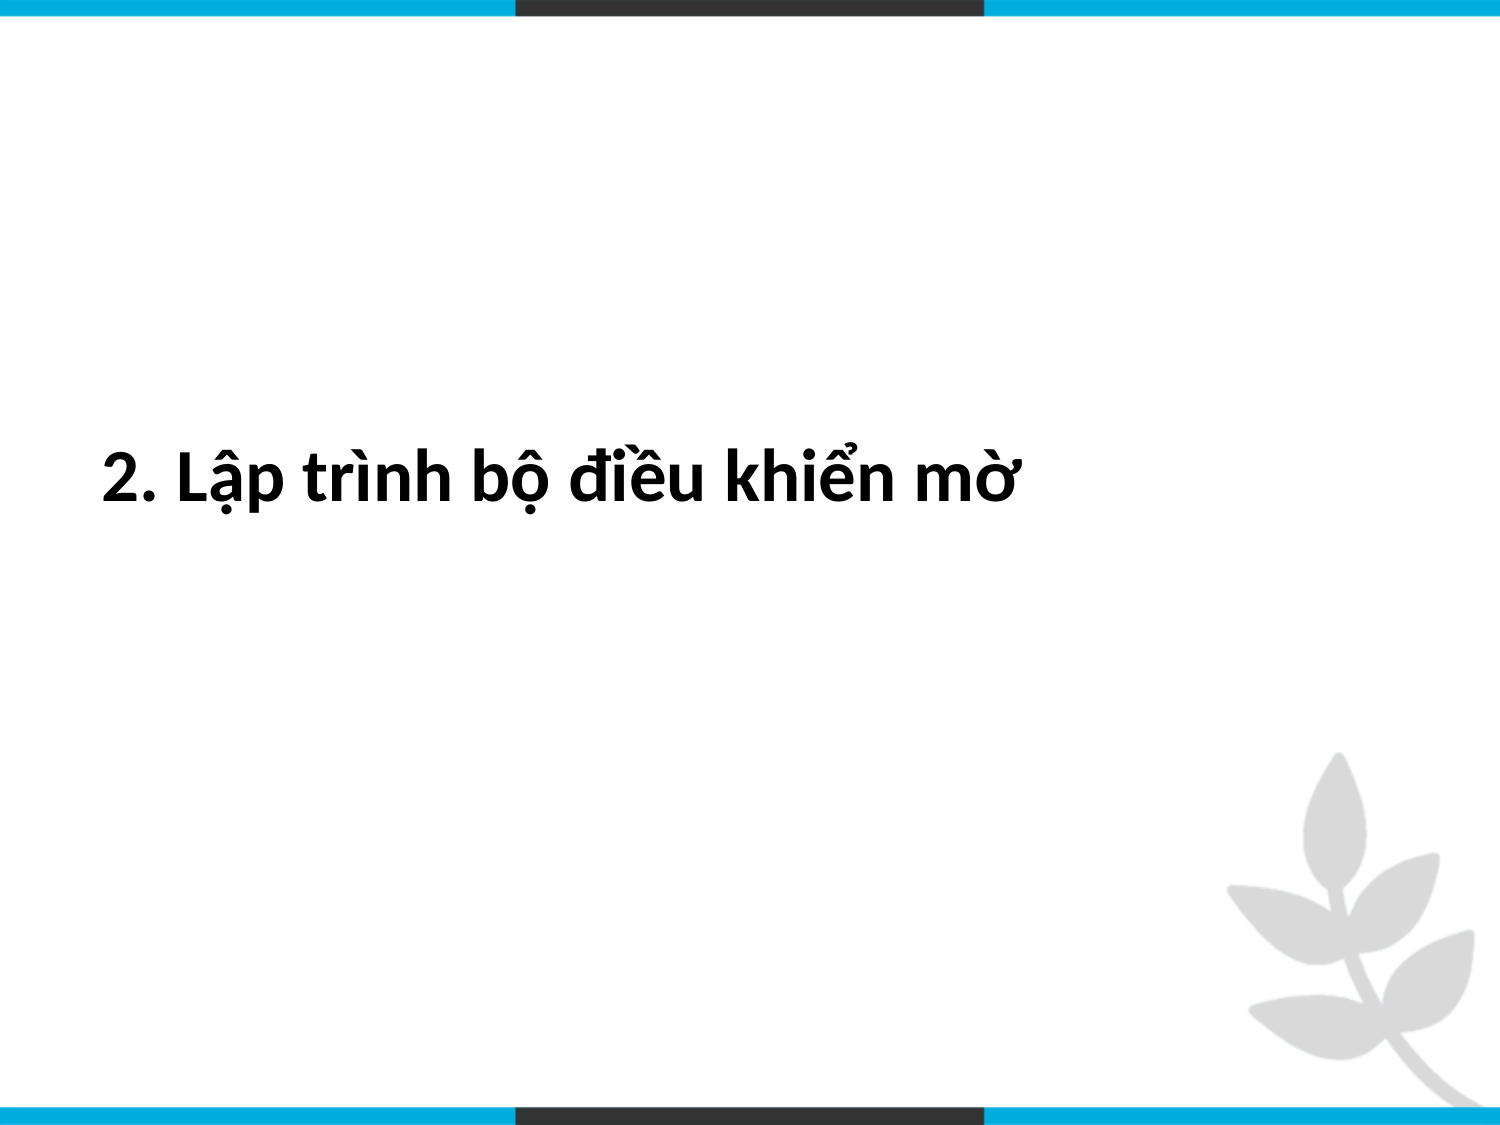

# 2. Lập trình bộ điều khiển mờ